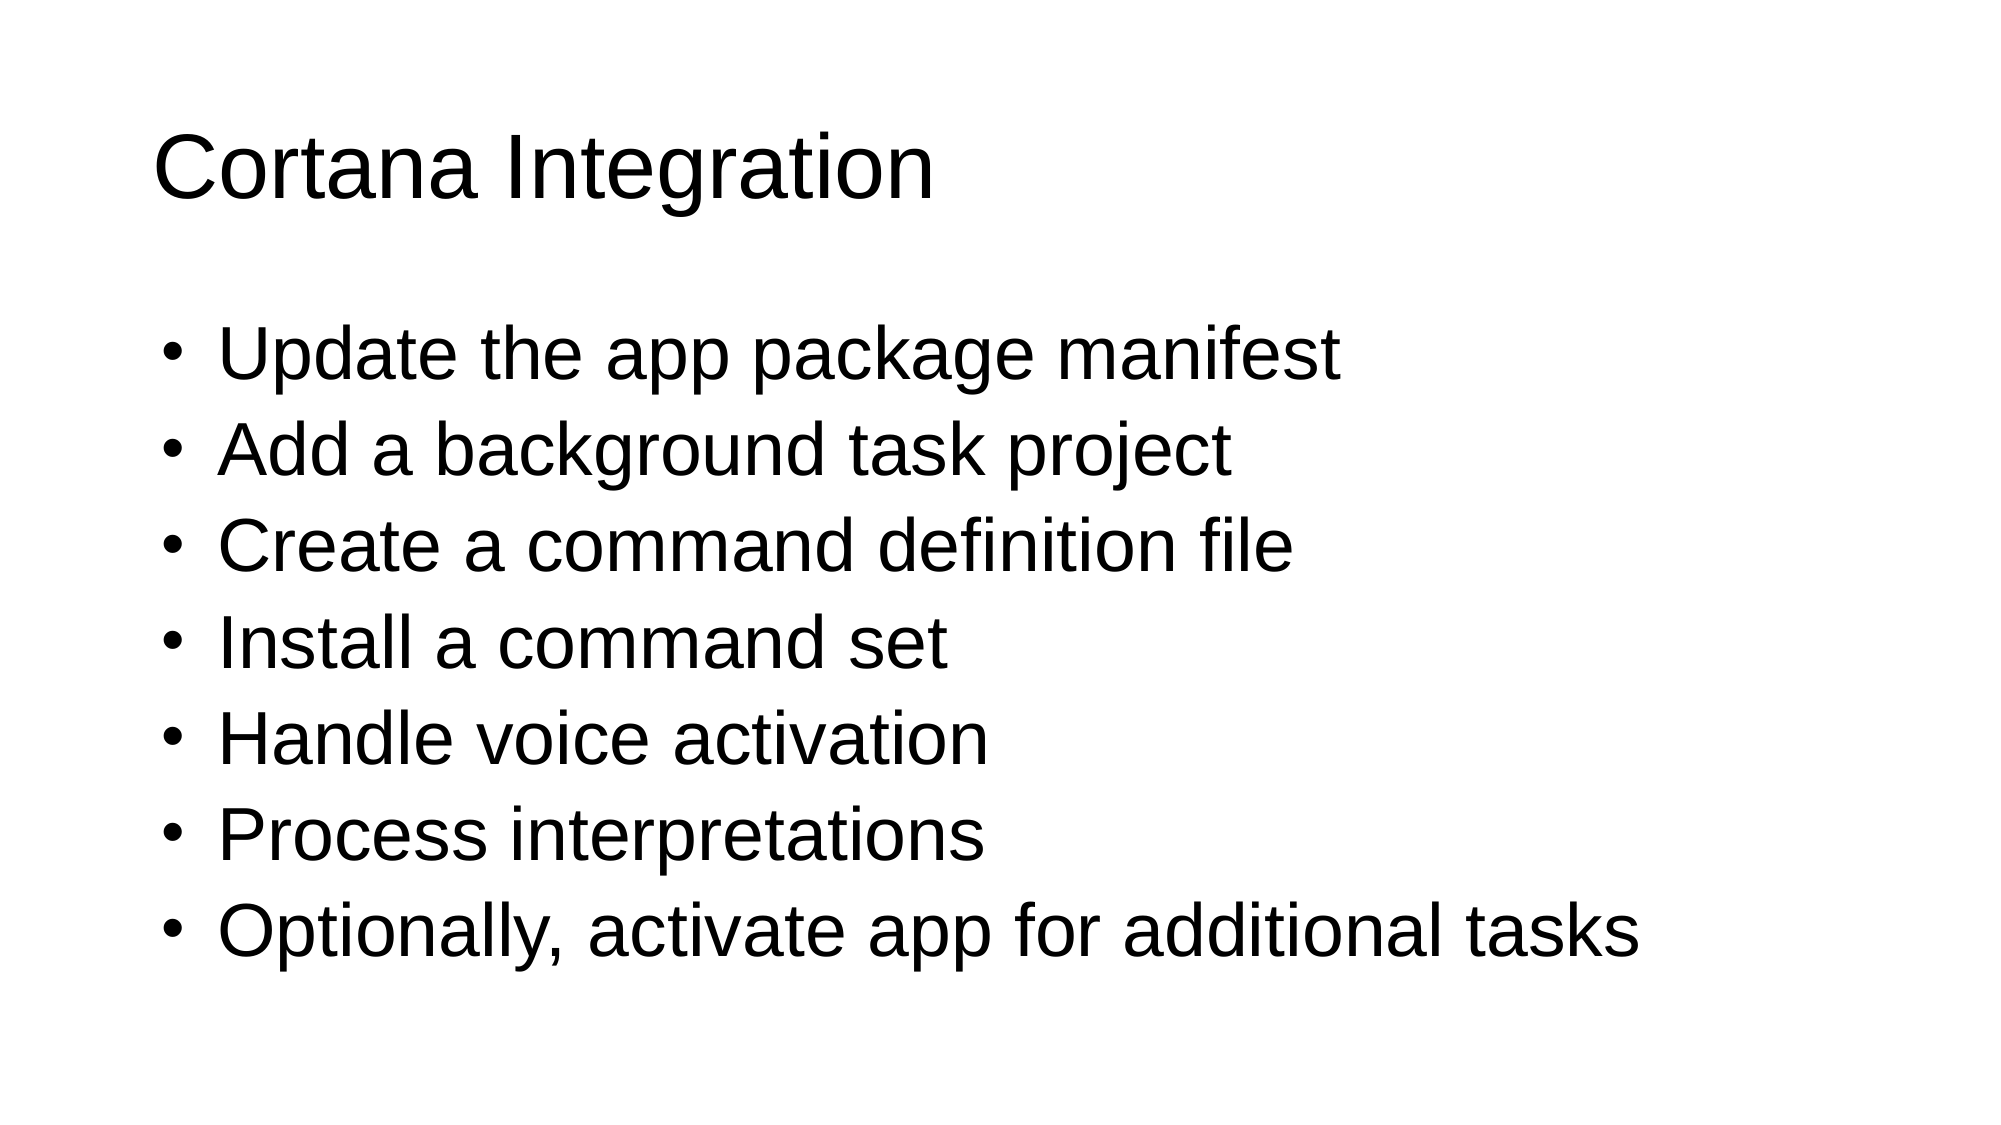

# Cortana Integration
Update the app package manifest
Add a background task project
Create a command definition file
Install a command set
Handle voice activation
Process interpretations
Optionally, activate app for additional tasks